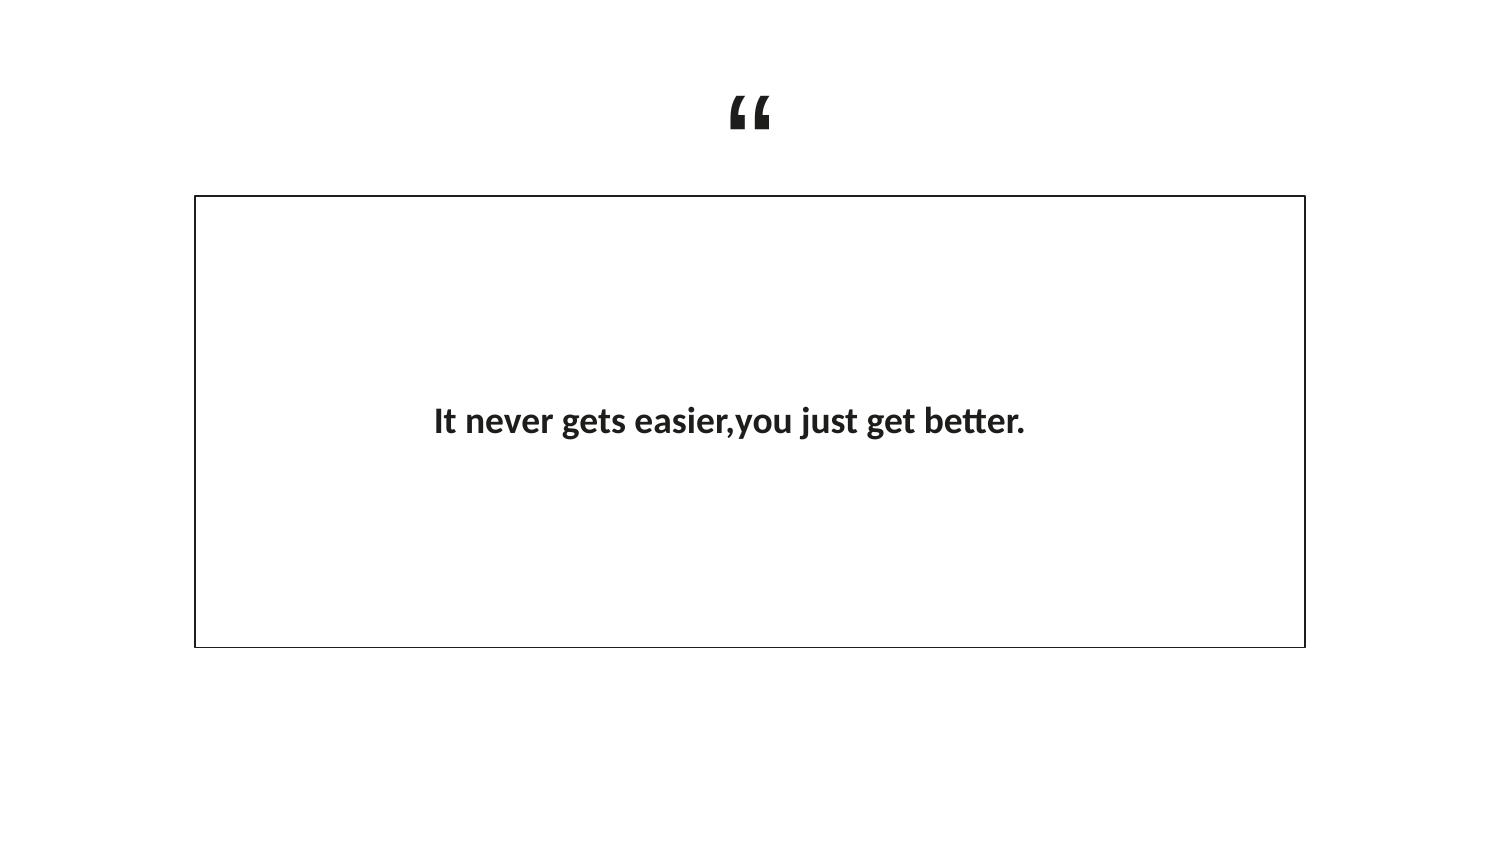

It never gets easier,you just get better.